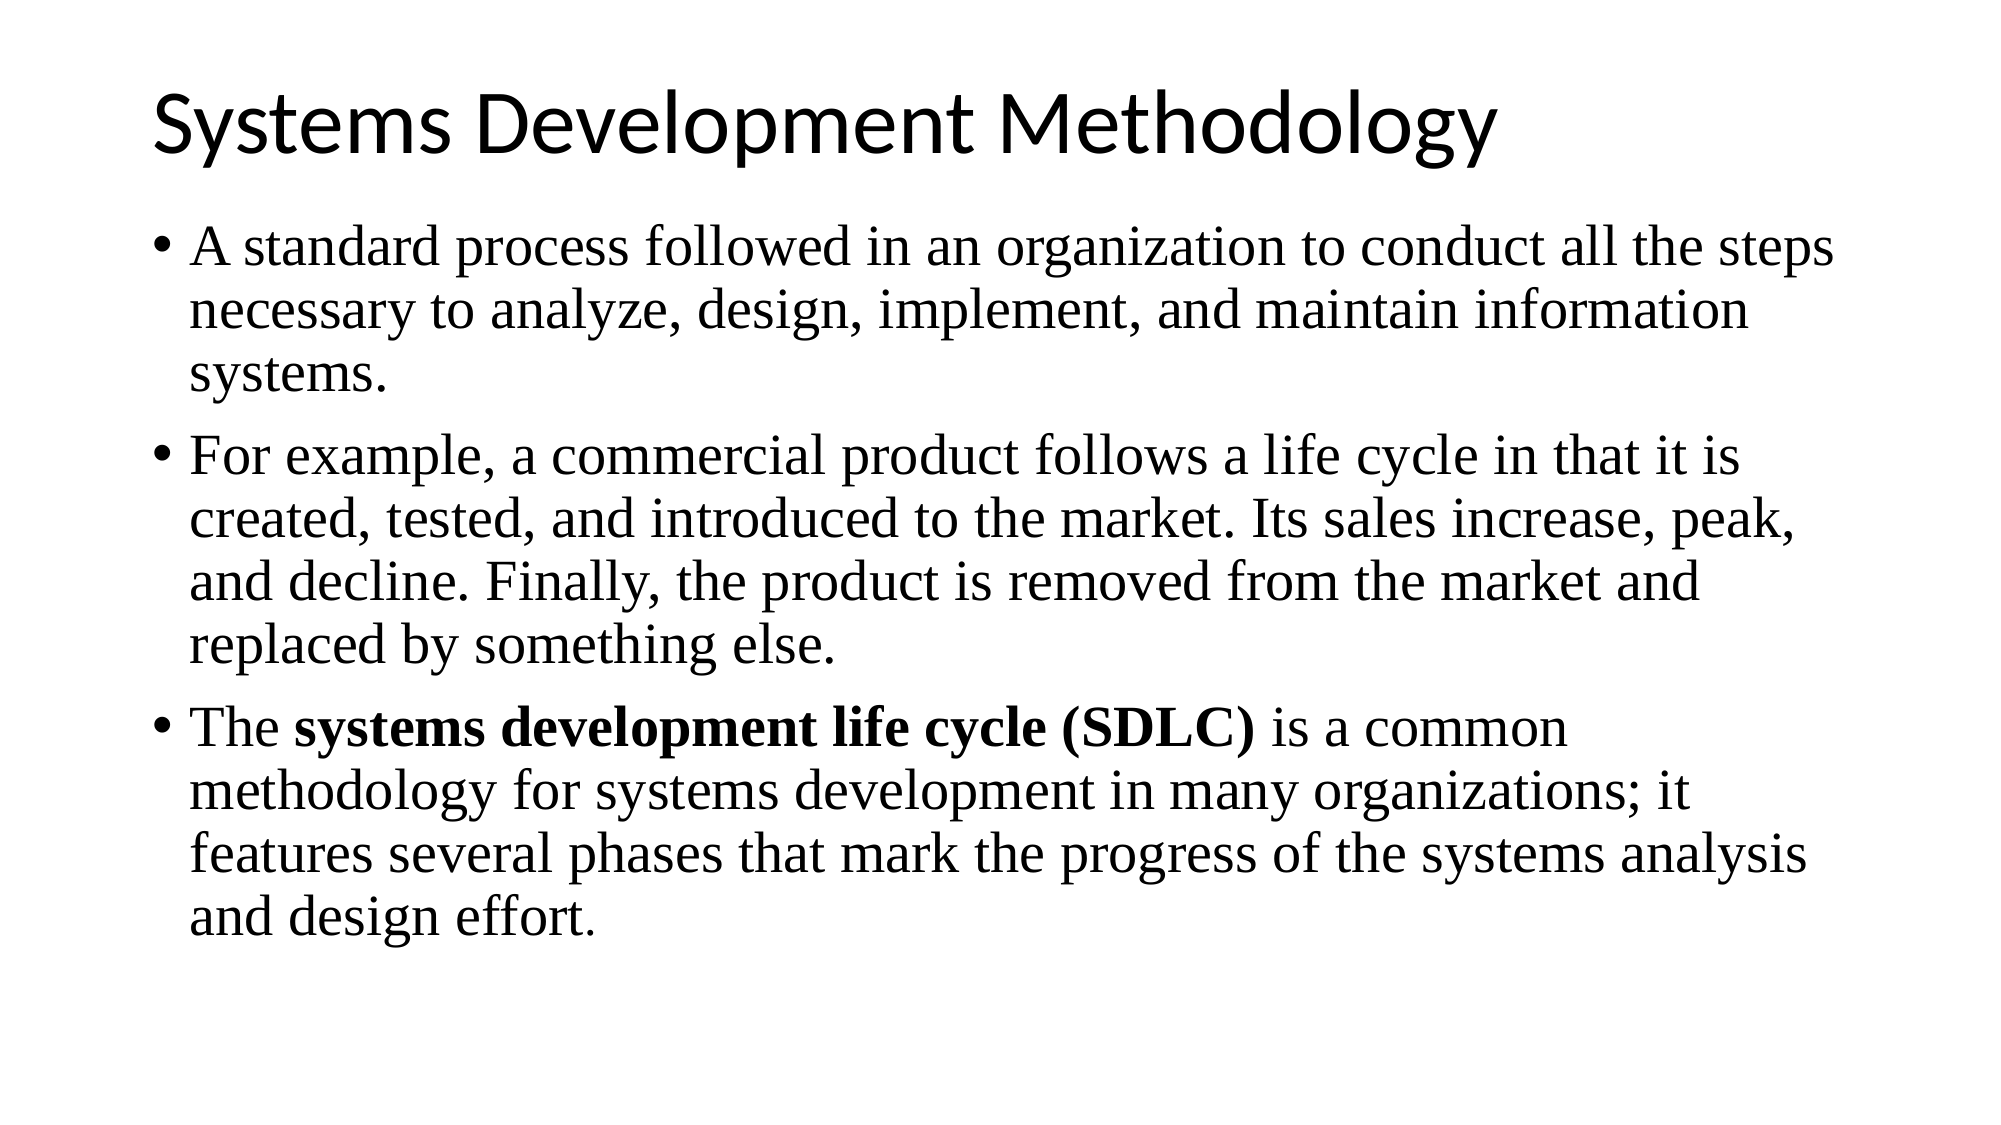

# Systems Development Methodology
A standard process followed in an organization to conduct all the steps necessary to analyze, design, implement, and maintain information systems.
For example, a commercial product follows a life cycle in that it is created, tested, and introduced to the market. Its sales increase, peak, and decline. Finally, the product is removed from the market and replaced by something else.
The systems development life cycle (SDLC) is a common methodology for systems development in many organizations; it features several phases that mark the progress of the systems analysis and design effort.